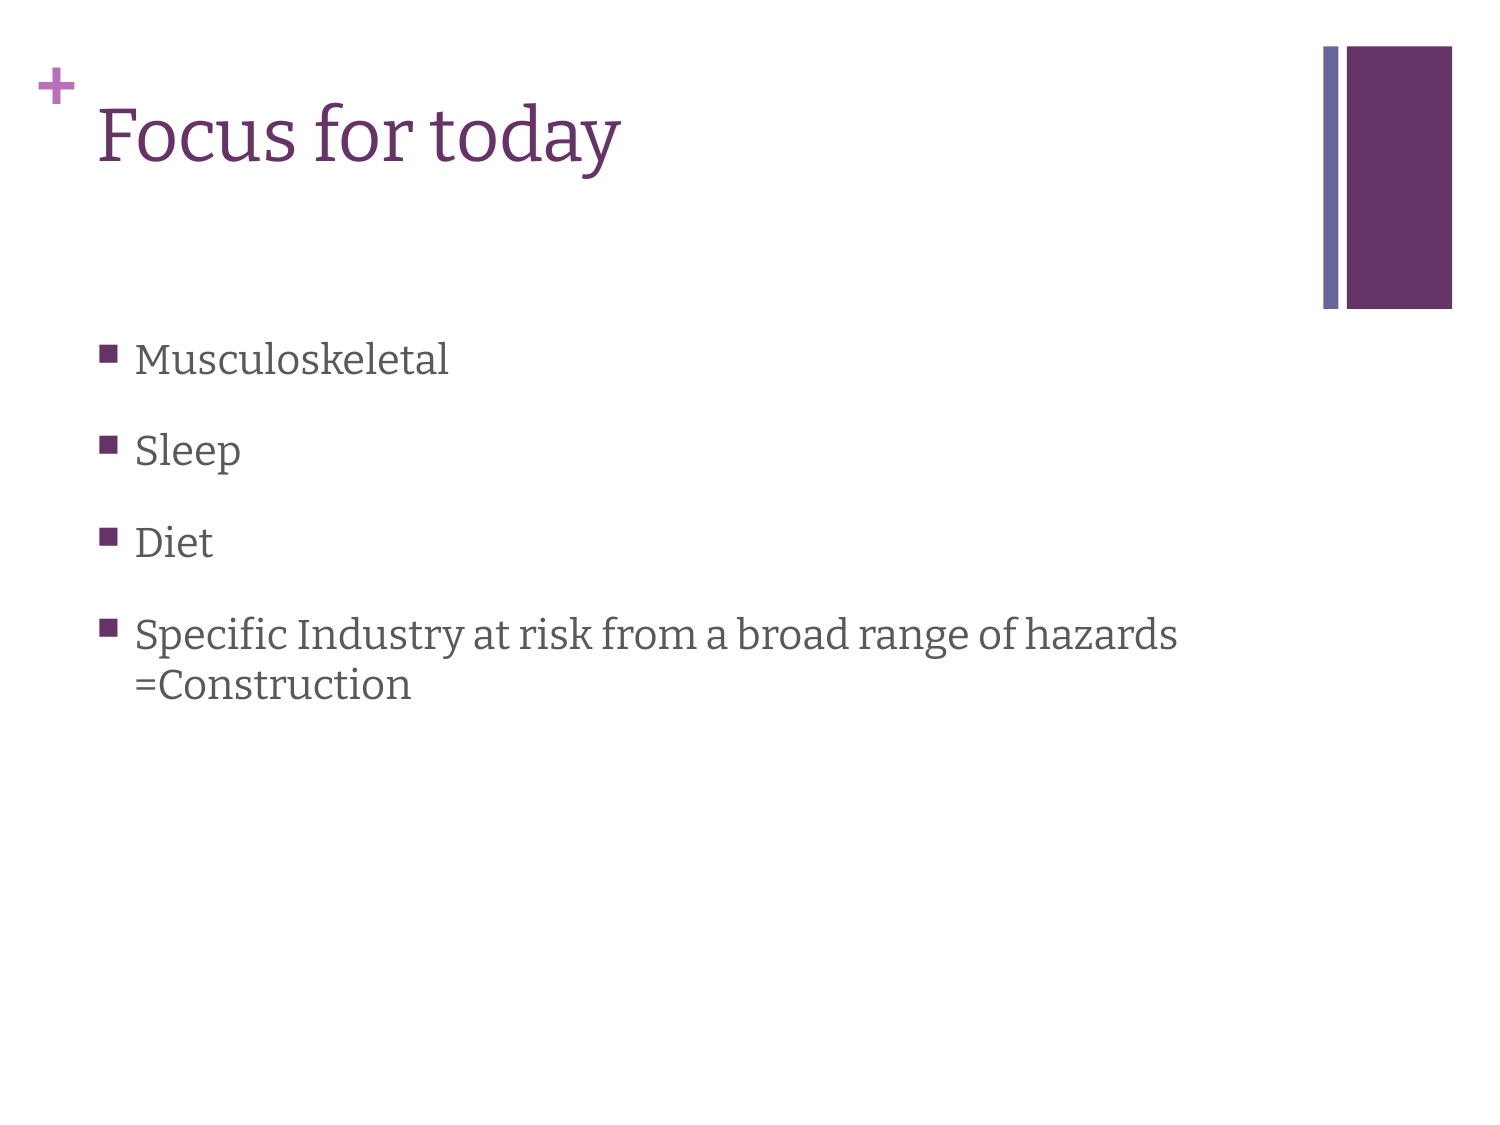

# Focus for today
Musculoskeletal
Sleep
Diet
Specific Industry at risk from a broad range of hazards =Construction